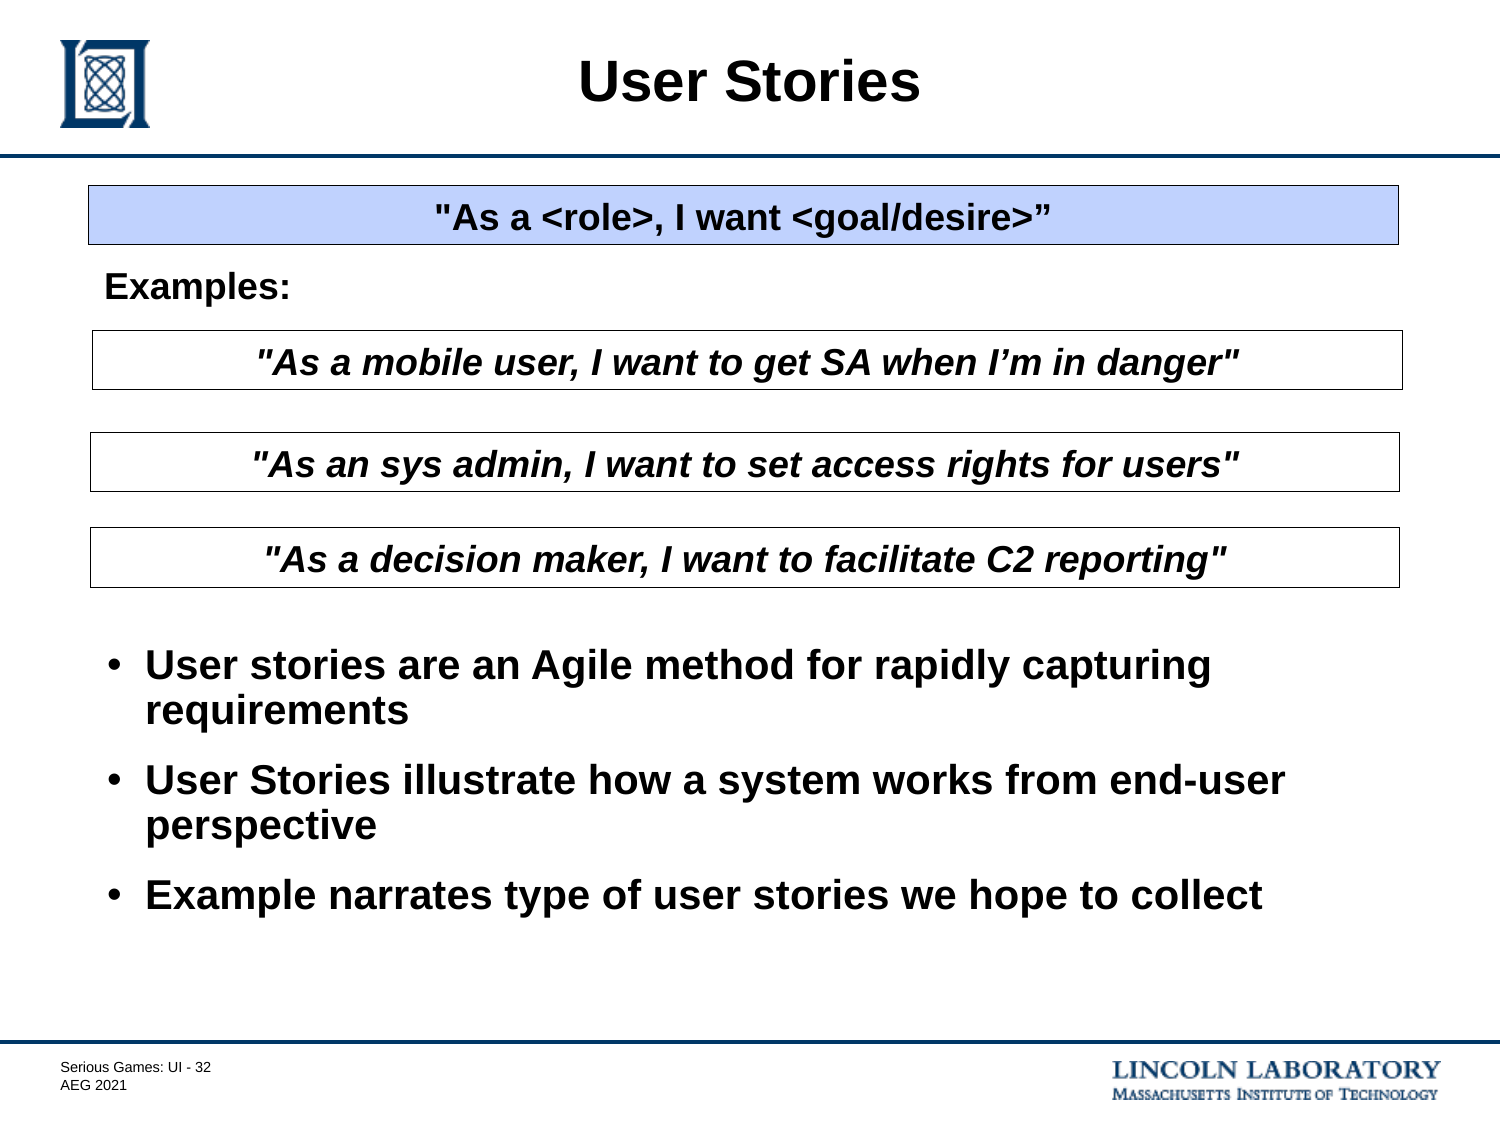

# User Stories
"As a <role>, I want <goal/desire>”
Examples:
"As a mobile user, I want to get SA when I’m in danger"
"As an sys admin, I want to set access rights for users"
"As a decision maker, I want to facilitate C2 reporting"
User stories are an Agile method for rapidly capturing requirements
User Stories illustrate how a system works from end-user perspective
Example narrates type of user stories we hope to collect